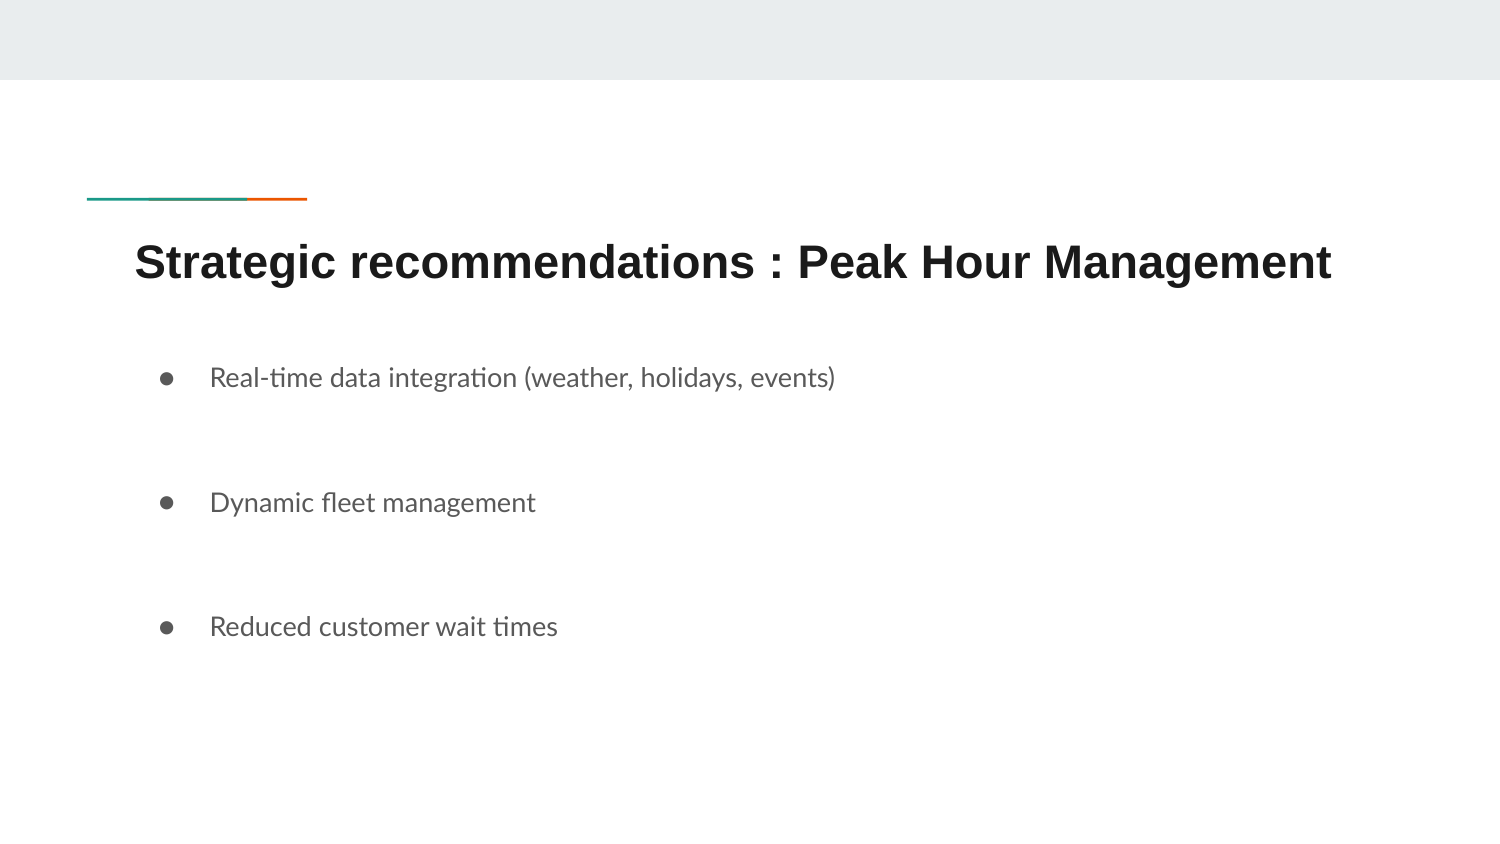

# Strategic recommendations : Peak Hour Management

Real-time data integration (weather, holidays, events)

Dynamic fleet management

Reduced customer wait times